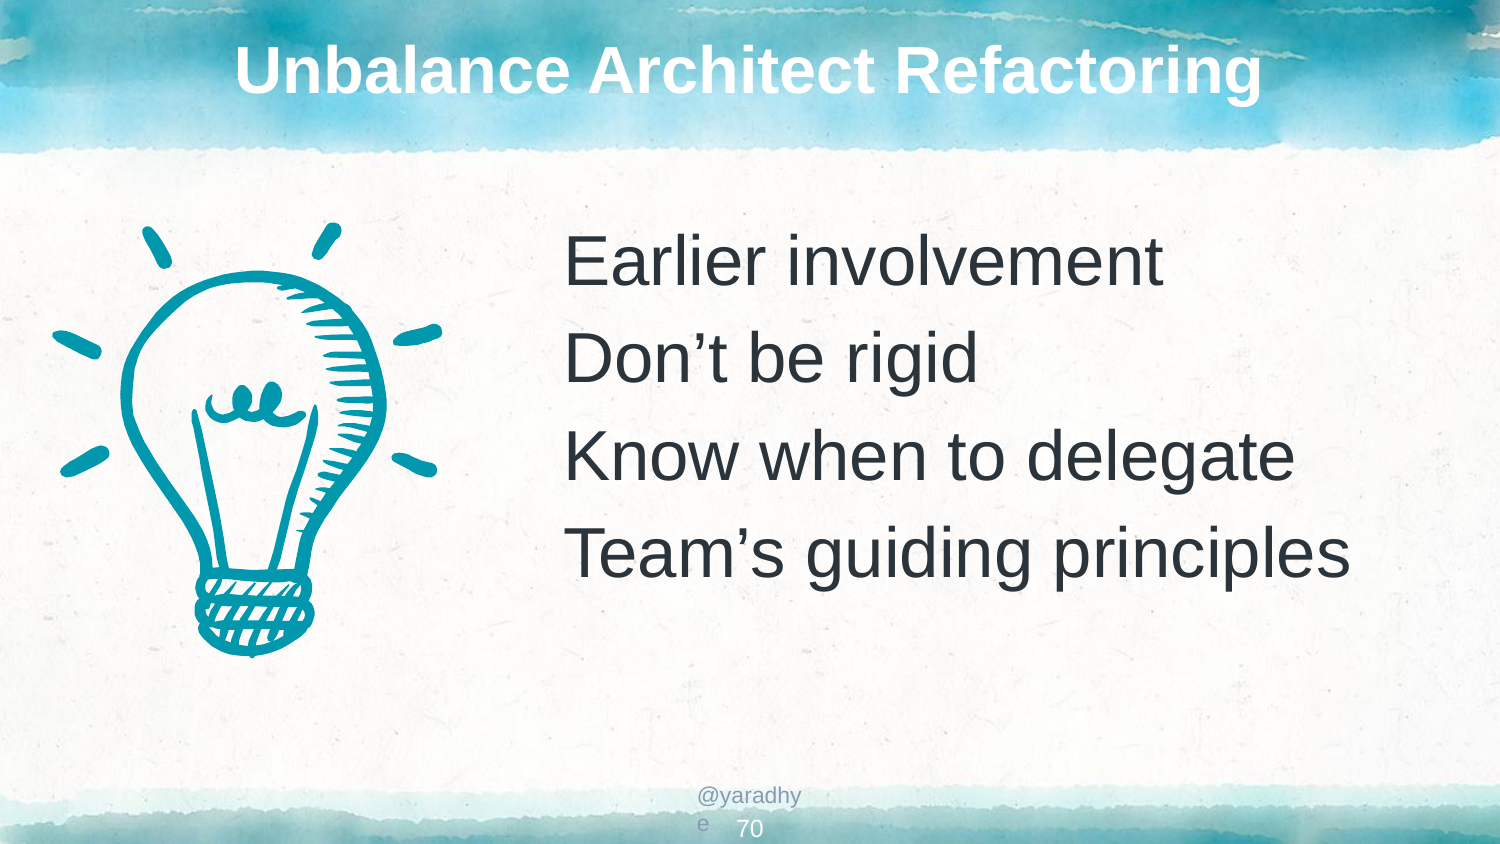

# Unbalance Architect Refactoring
Earlier involvement
Don’t be rigid
Know when to delegate
Team’s guiding principles

70